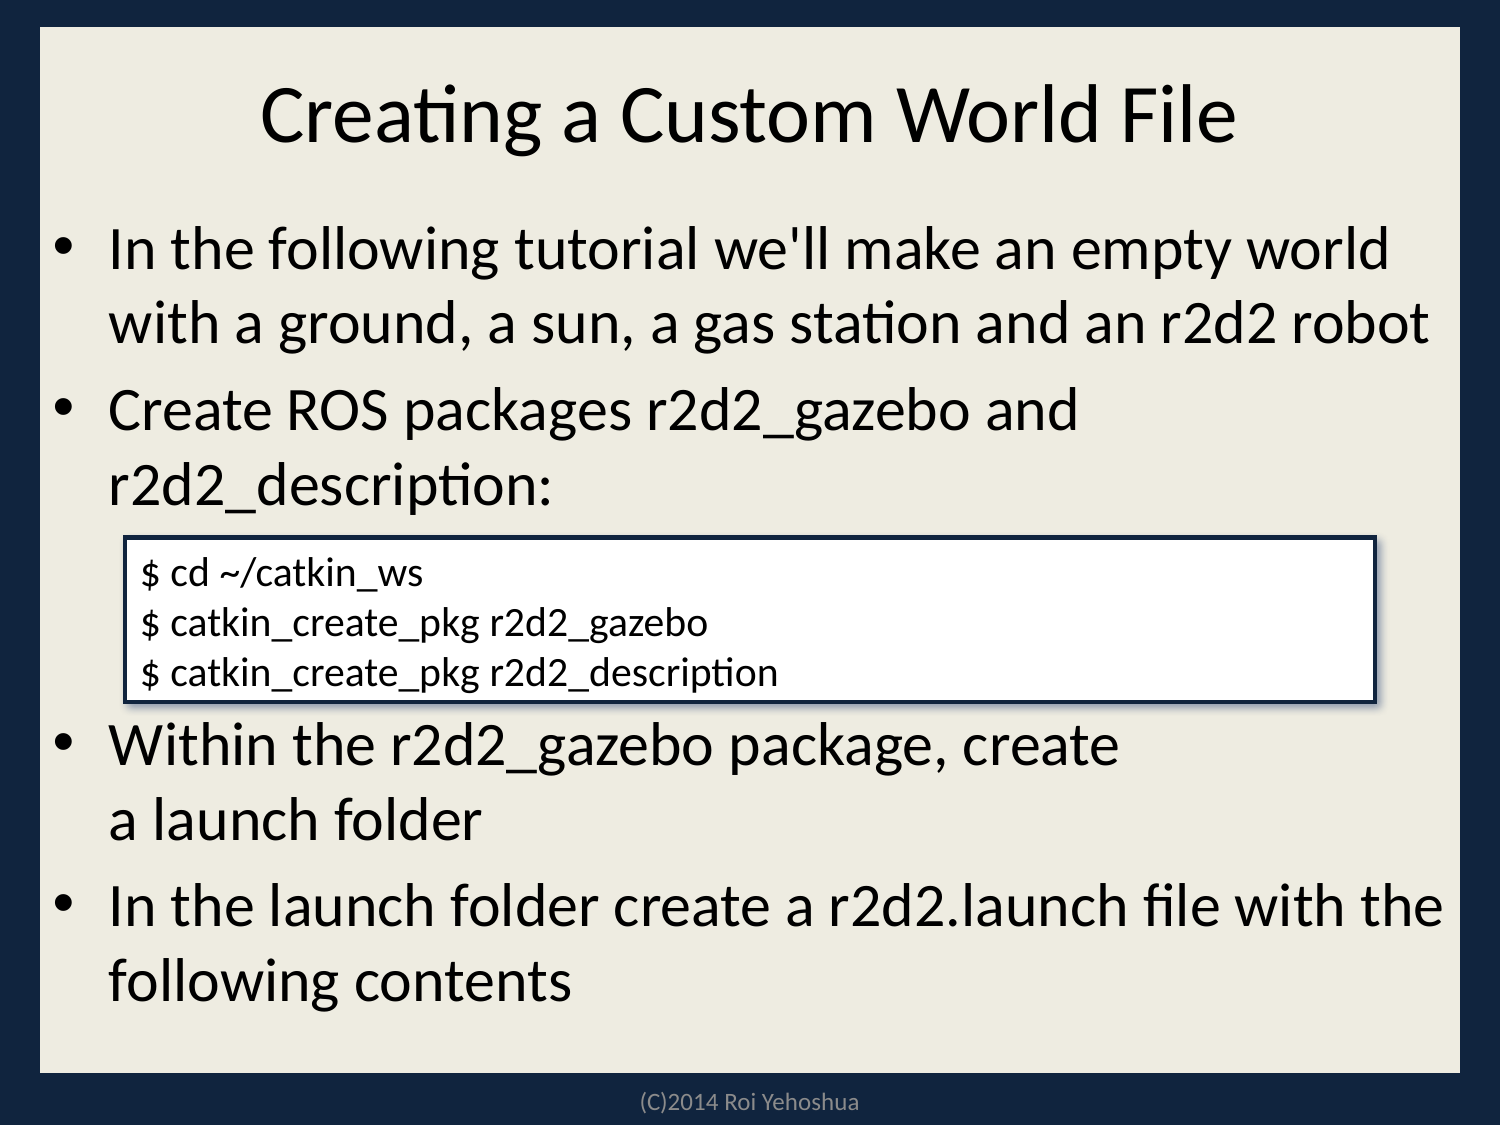

# Creating a Custom World File
In the following tutorial we'll make an empty world with a ground, a sun, a gas station and an r2d2 robot
Create ROS packages r2d2_gazebo and r2d2_description:

Within the r2d2_gazebo package, create a launch folder
In the launch folder create a r2d2.launch file with the following contents

$ cd ~/catkin_ws
$ catkin_create_pkg r2d2_gazebo
$ catkin_create_pkg r2d2_description
(C)2014 Roi Yehoshua